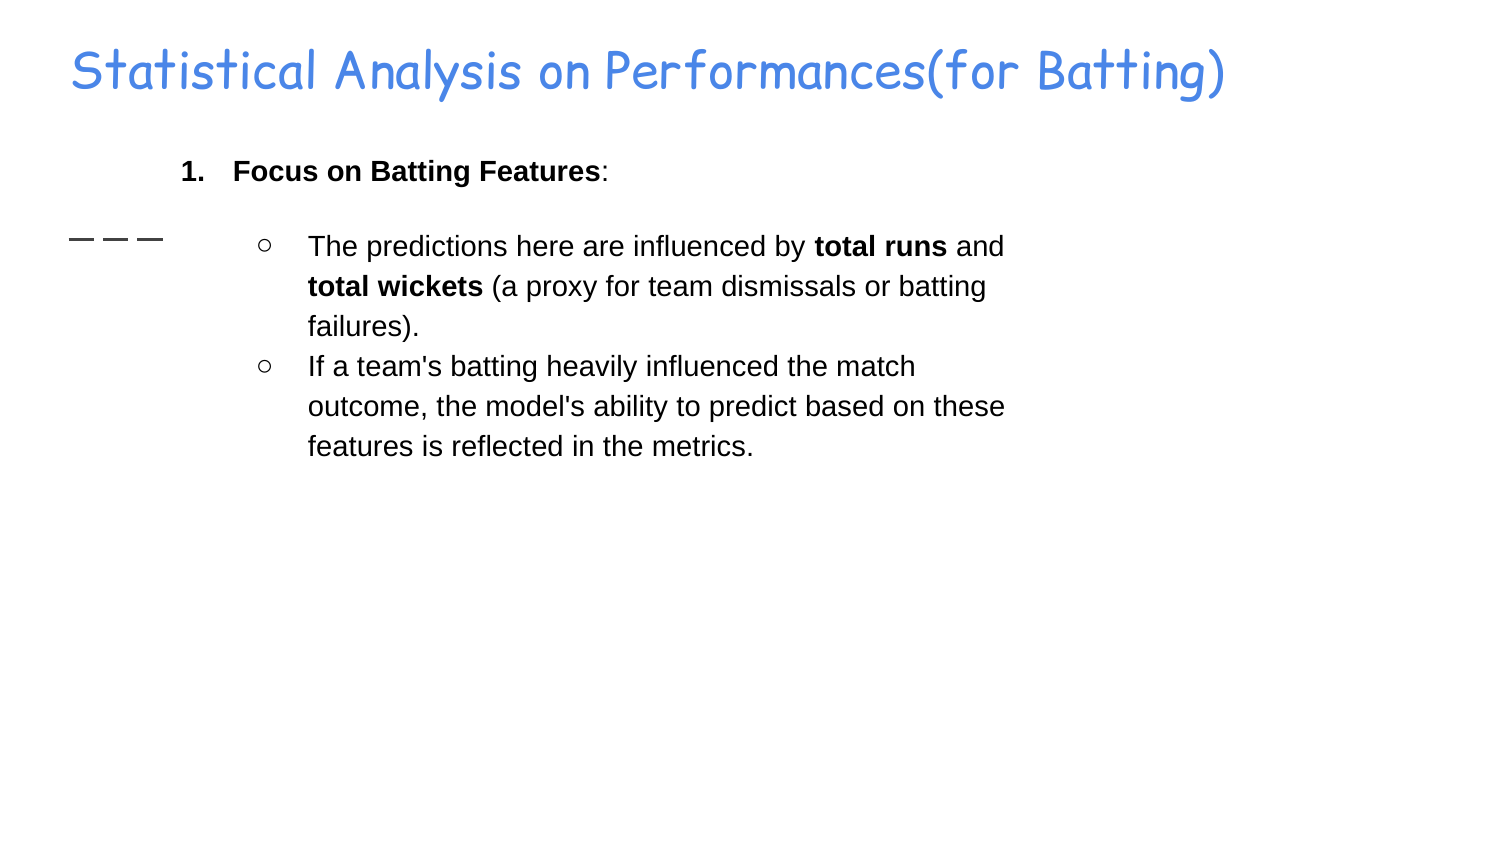

# Statistical Analysis on Performances(for Batting)
Focus on Batting Features:
The predictions here are influenced by total runs and total wickets (a proxy for team dismissals or batting failures).
If a team's batting heavily influenced the match outcome, the model's ability to predict based on these features is reflected in the metrics.